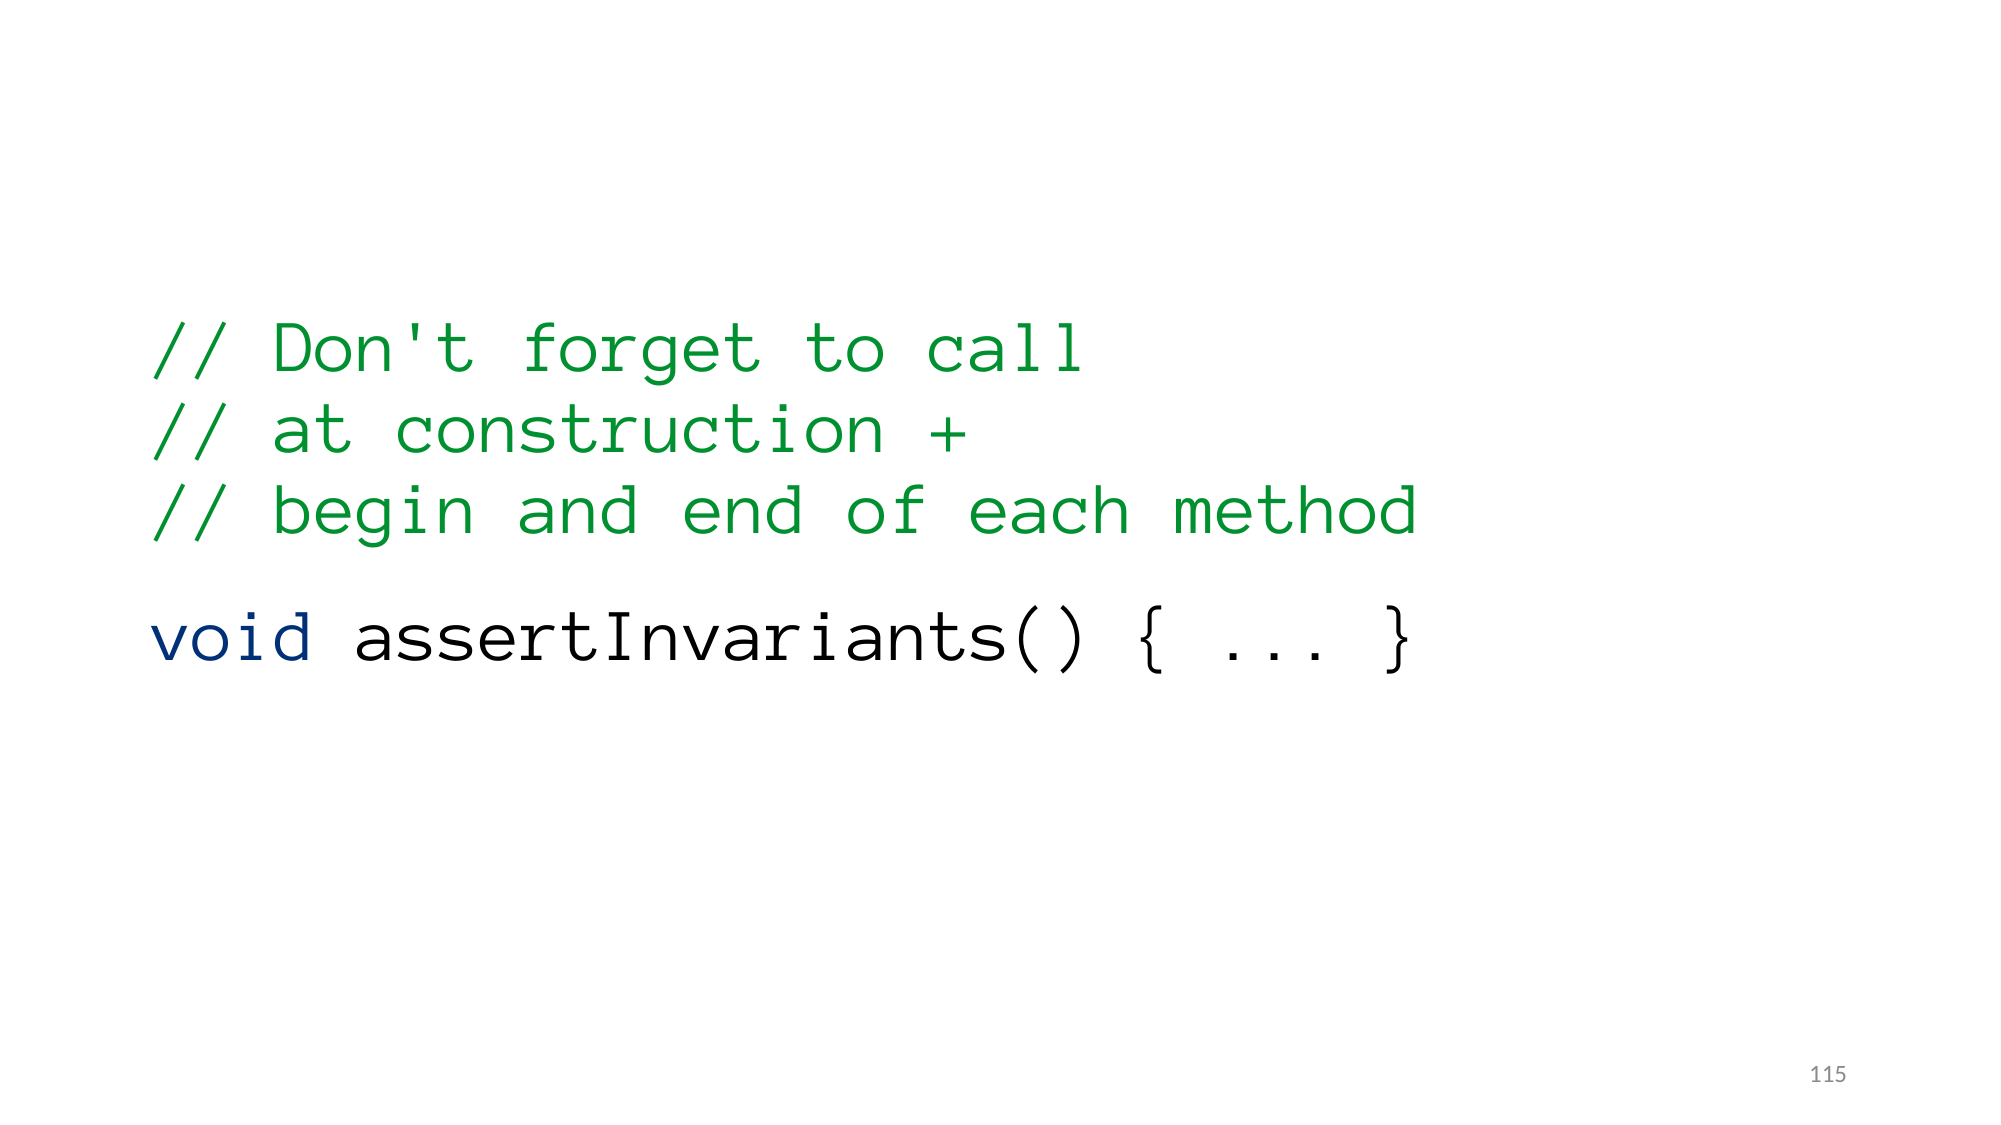

// Don't forget to call
// at construction +
// begin and end of each method
void assertInvariants() { ... }
115